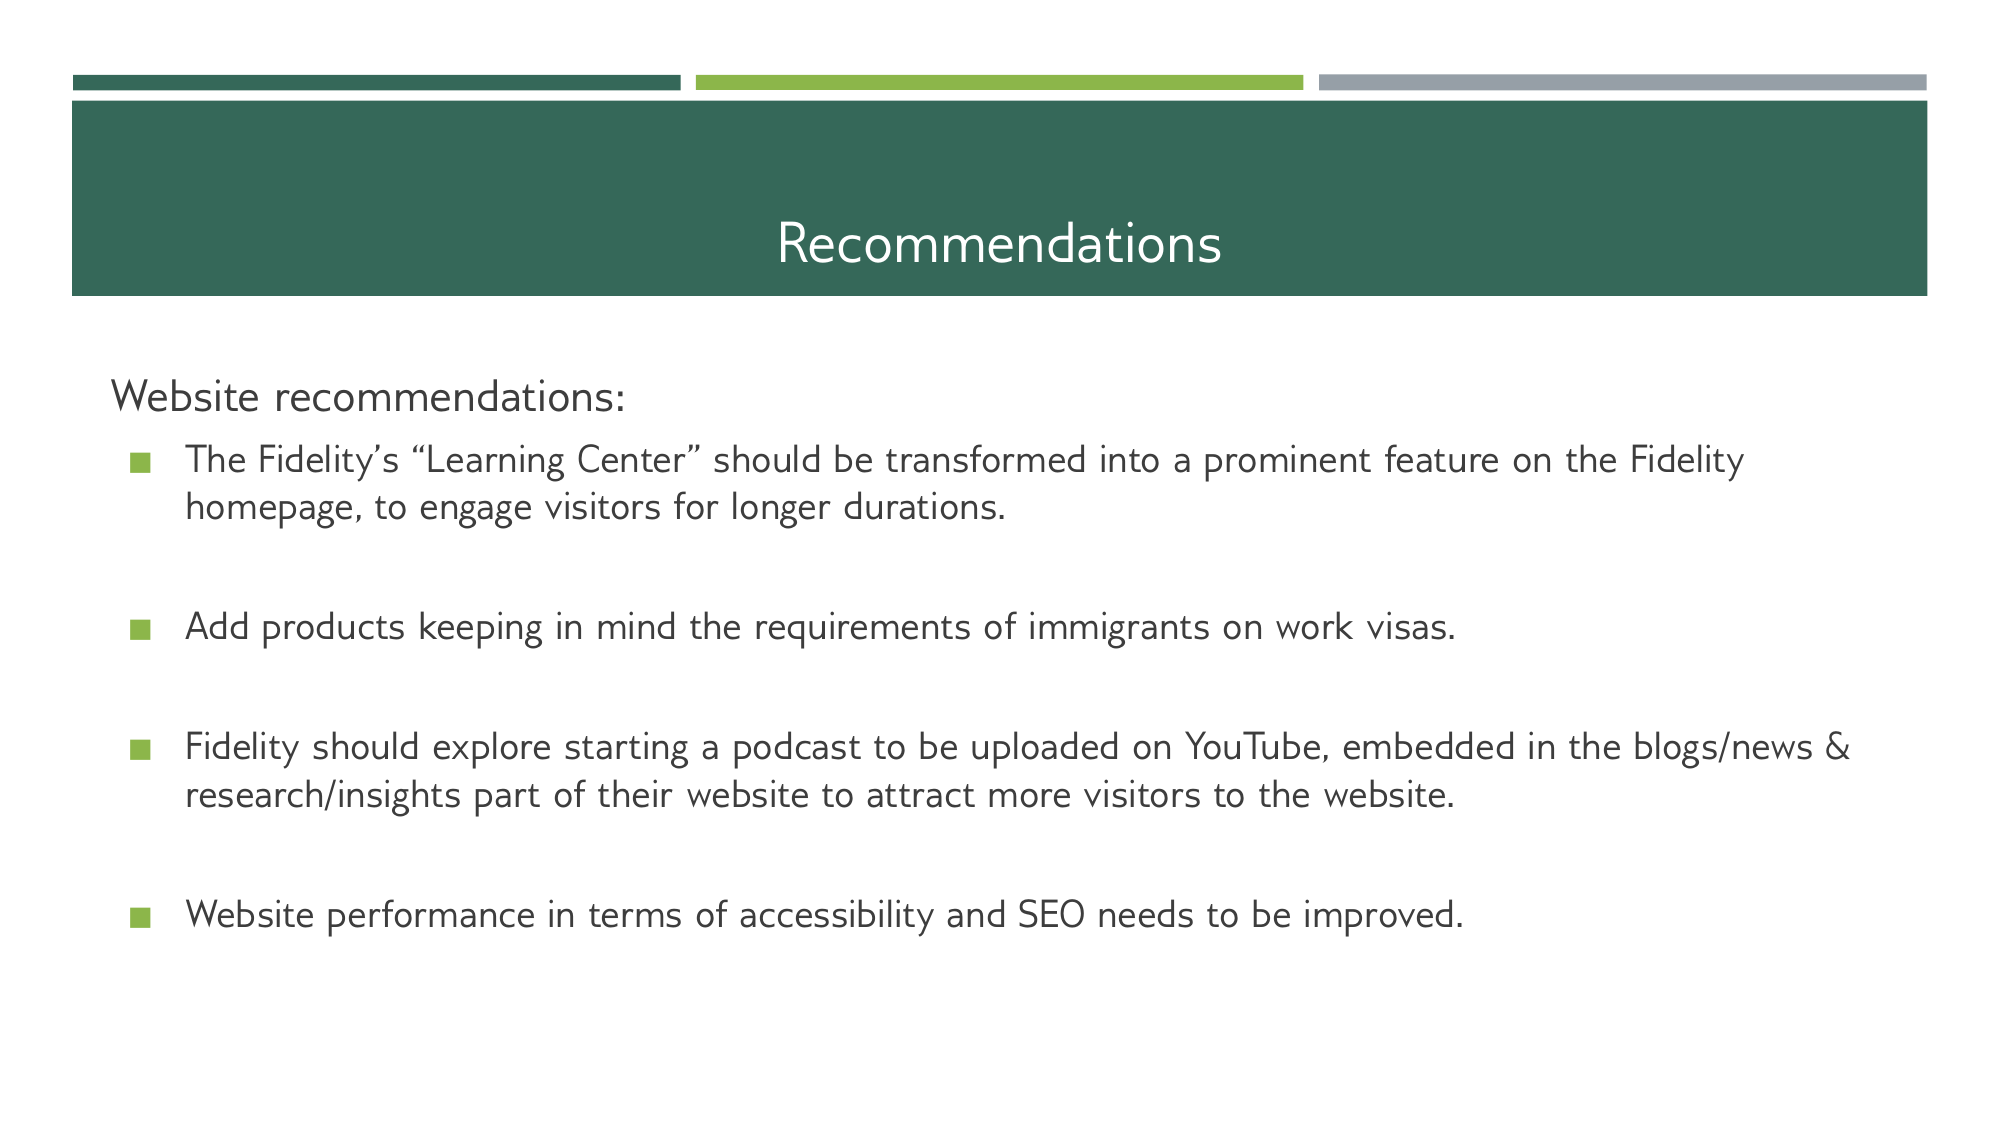

# Recommendations
Website recommendations:
The Fidelity’s “Learning Center” should be transformed into a prominent feature on the Fidelity homepage, to engage visitors for longer durations.

Add products keeping in mind the requirements of immigrants on work visas.

Fidelity should explore starting a podcast to be uploaded on YouTube, embedded in the blogs/news & research/insights part of their website to attract more visitors to the website.

Website performance in terms of accessibility and SEO needs to be improved.